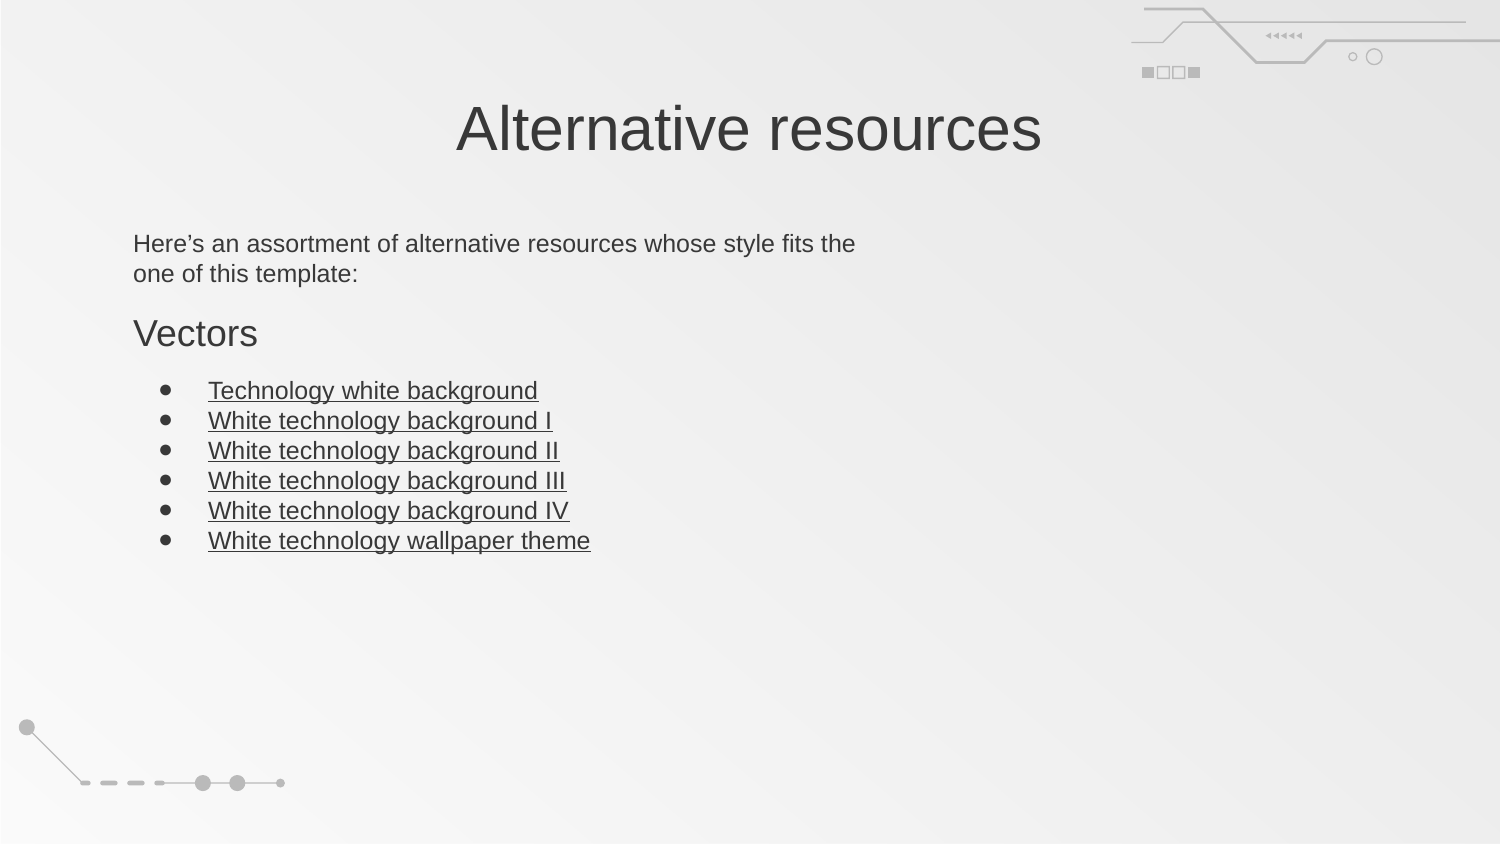

# Alternative resources
Here’s an assortment of alternative resources whose style fits the one of this template:
Vectors
Technology white background
White technology background I
White technology background II
White technology background III
White technology background IV
White technology wallpaper theme